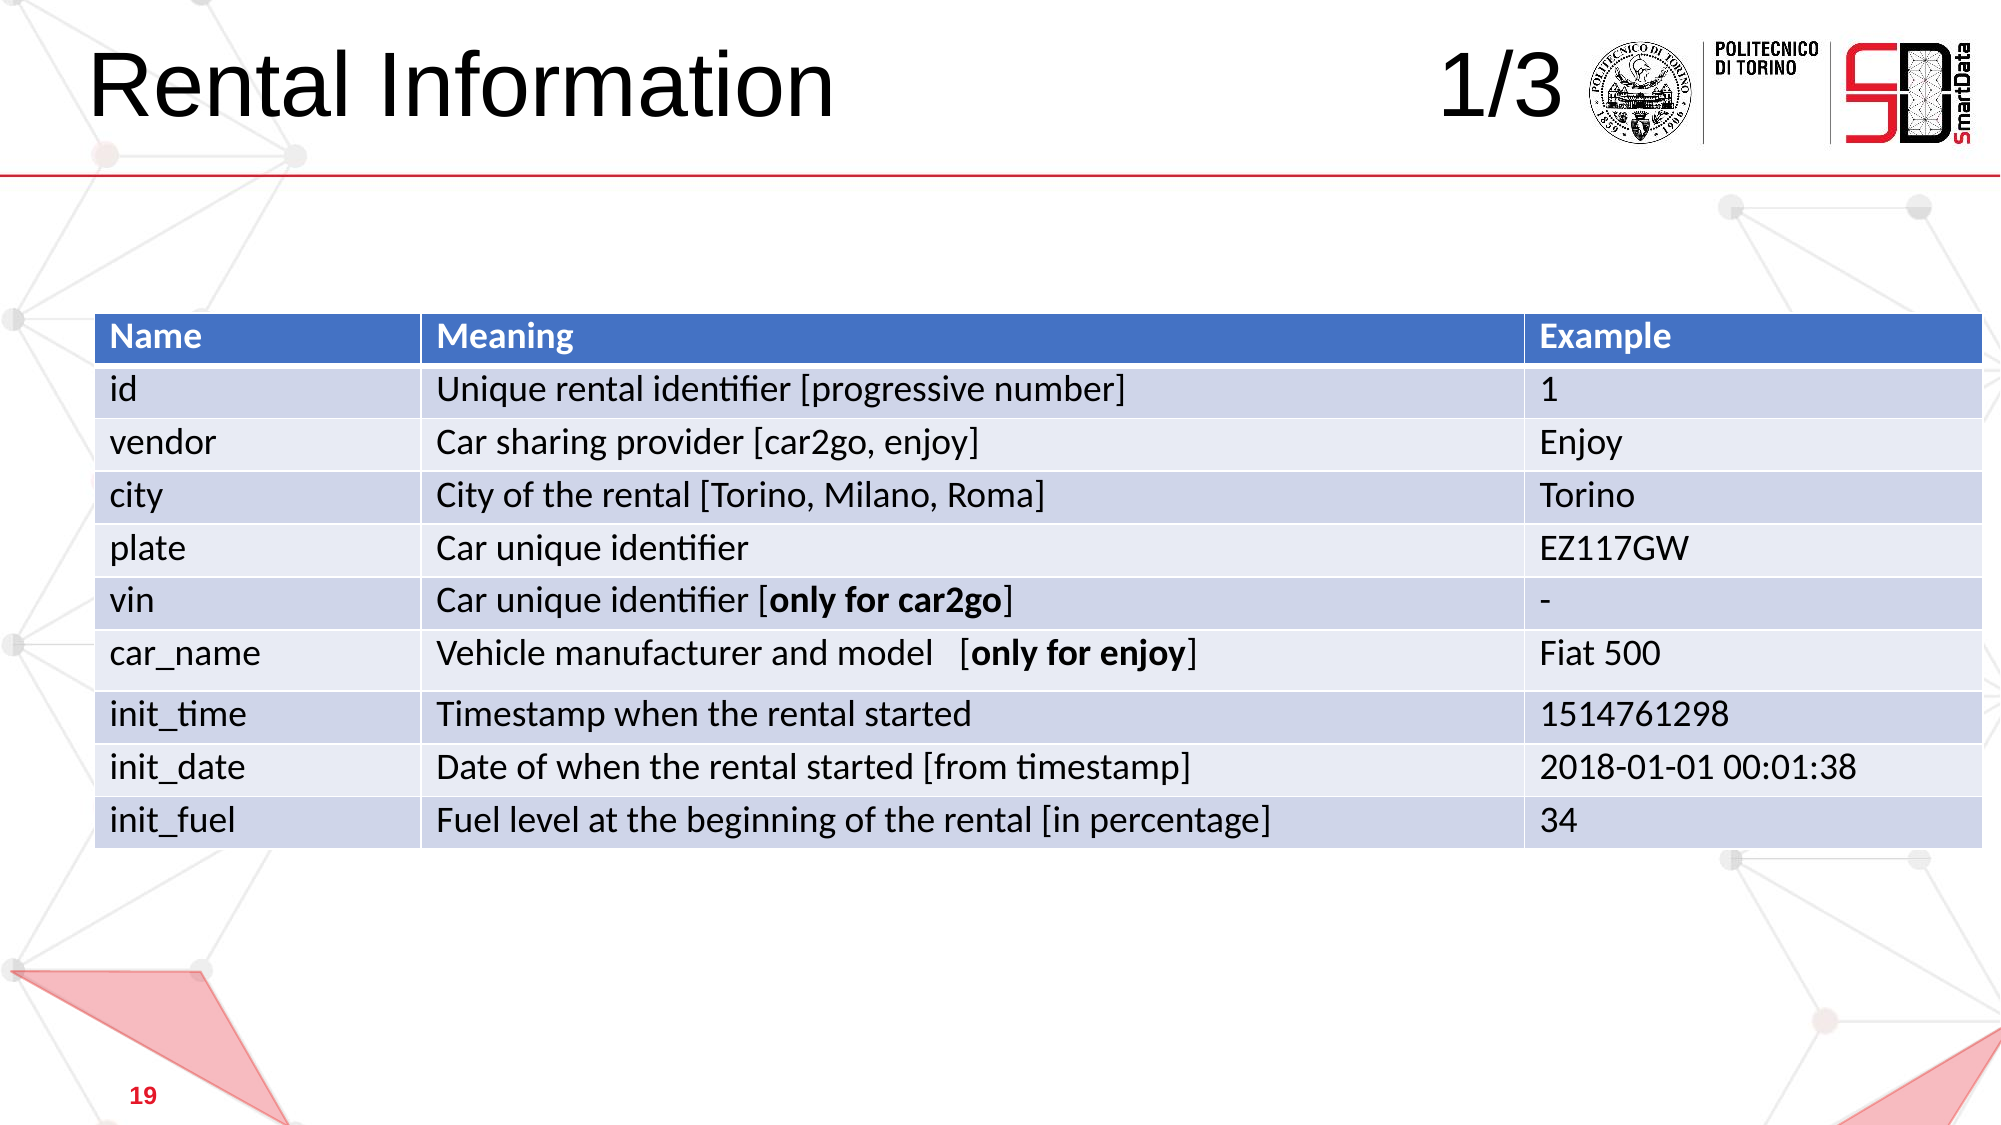

# Rental Information					1/3
| Name | Meaning | Example |
| --- | --- | --- |
| id | Unique rental identifier [progressive number] | 1 |
| vendor | Car sharing provider [car2go, enjoy] | Enjoy |
| city | City of the rental [Torino, Milano, Roma] | Torino |
| plate | Car unique identifier | EZ117GW |
| vin | Car unique identifier [only for car2go] | - |
| car\_name | Vehicle manufacturer and model [only for enjoy] | Fiat 500 |
| init\_time | Timestamp when the rental started | 1514761298 |
| init\_date | Date of when the rental started [from timestamp] | 2018-01-01 00:01:38 |
| init\_fuel | Fuel level at the beginning of the rental [in percentage] | 34 |
19